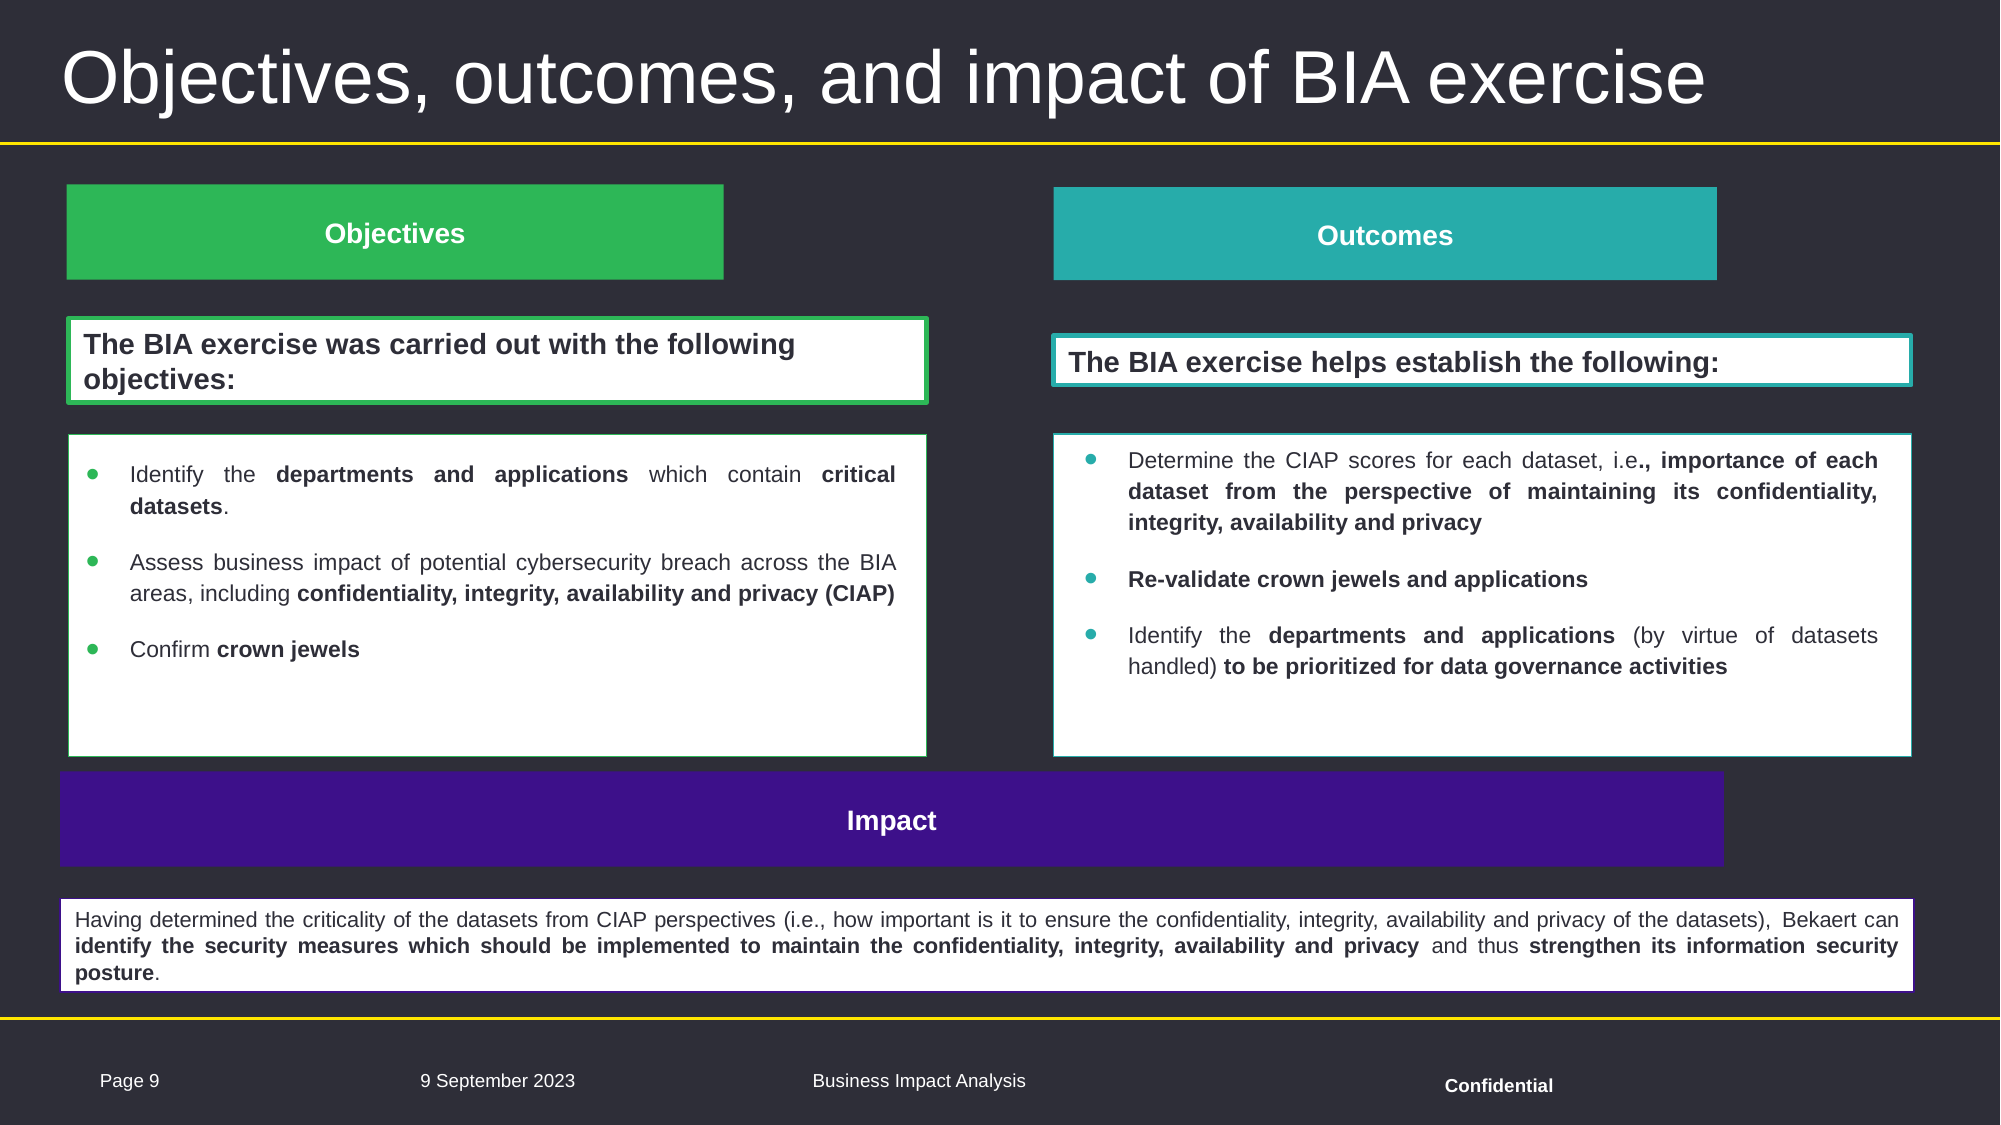

Objectives, outcomes, and impact of BIA exercise

Objectives
Outcomes
The BIA exercise was carried out with the following objectives:

The BIA exercise helps establish the following:

Determine the CIAP scores for each dataset, i.e., importance of each dataset from the perspective of maintaining its confidentiality, integrity, availability and privacy
Re-validate crown jewels and applications
Identify the departments and applications (by virtue of datasets handled) to be prioritized for data governance activities
Identify the departments and applications which contain critical datasets.
Assess business impact of potential cybersecurity breach across the BIA areas, including confidentiality, integrity, availability and privacy (CIAP)
Confirm crown jewels
Impact

Having determined the criticality of the datasets from CIAP perspectives (i.e., how important is it to ensure the confidentiality, integrity, availability and privacy of the datasets), Bekaert can identify the security measures which should be implemented to maintain the confidentiality, integrity, availability and privacy and thus strengthen its information security posture.